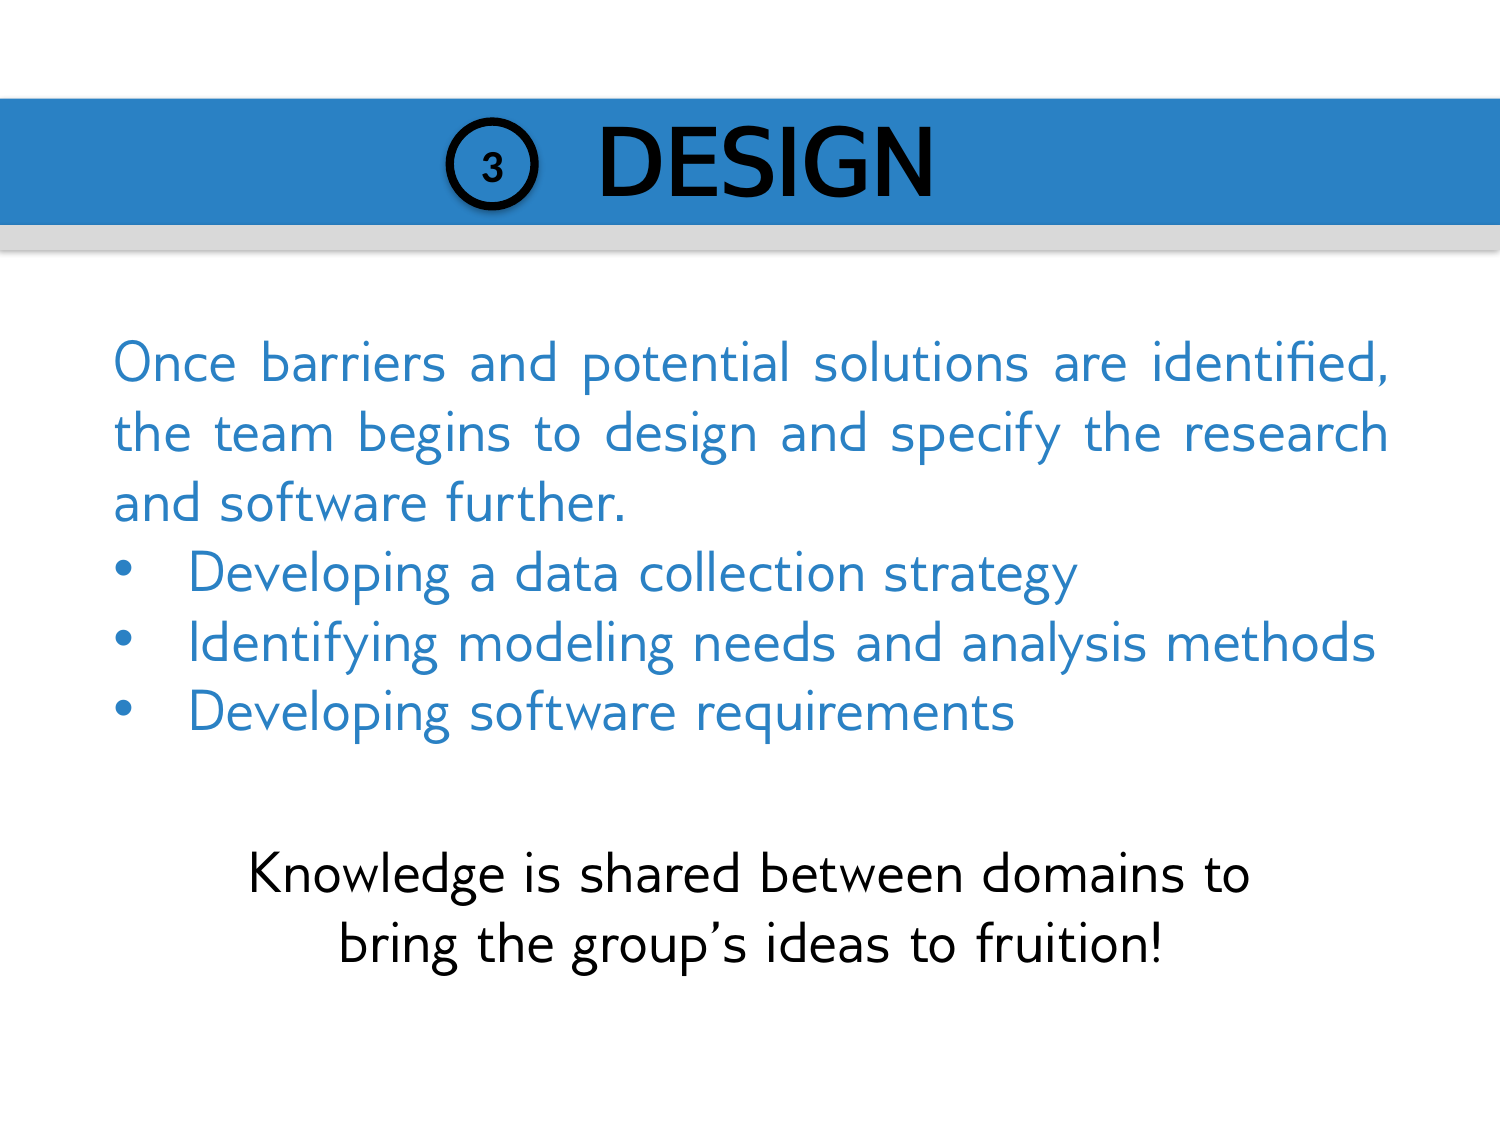

DESIGN

3

Once barriers and potential solutions are identified, the team begins to design and specify the research and software further.
Developing a data collection strategy
Identifying modeling needs and analysis methods
Developing software requirements

Knowledge is shared between domains to bring the group’s ideas to fruition!